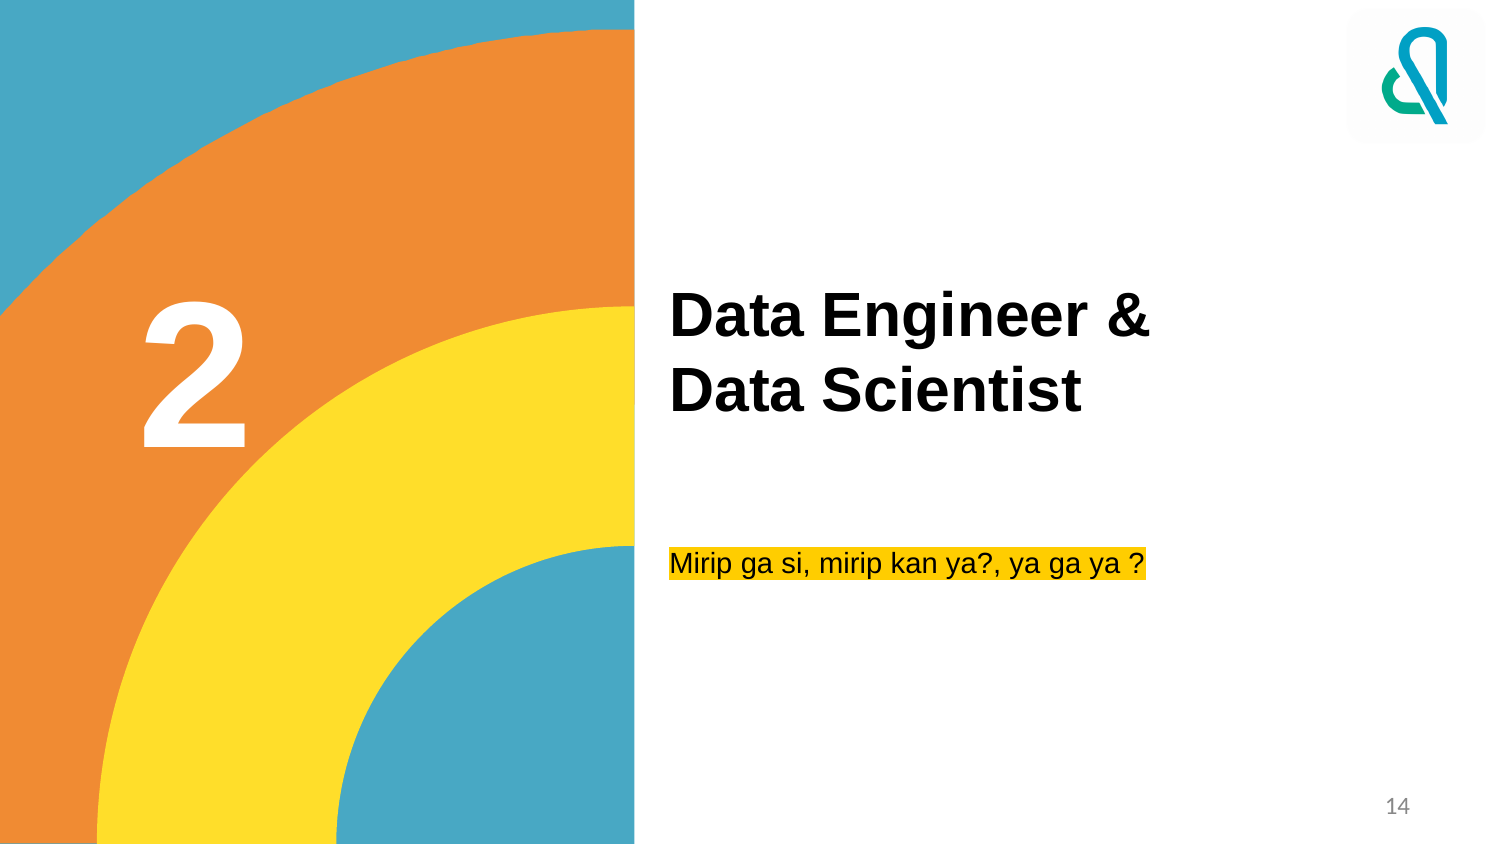

2
Data Engineer &
Data Scientist

Mirip ga si, mirip kan ya?, ya ga ya ?
14